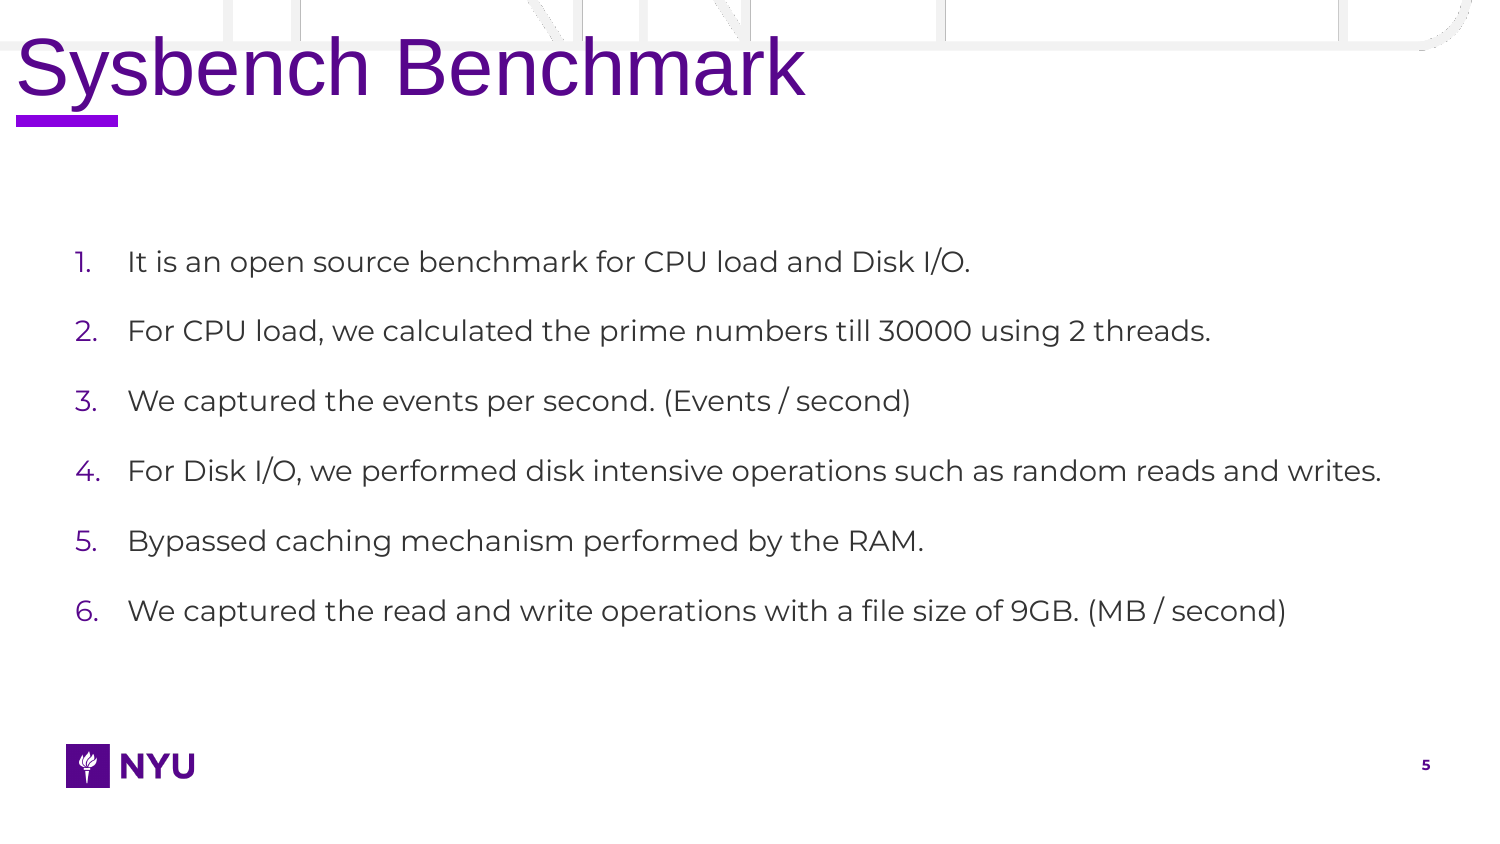

# Sysbench Benchmark
It is an open source benchmark for CPU load and Disk I/O.
For CPU load, we calculated the prime numbers till 30000 using 2 threads.
We captured the events per second. (Events / second)
For Disk I/O, we performed disk intensive operations such as random reads and writes.
Bypassed caching mechanism performed by the RAM.
We captured the read and write operations with a file size of 9GB. (MB / second)